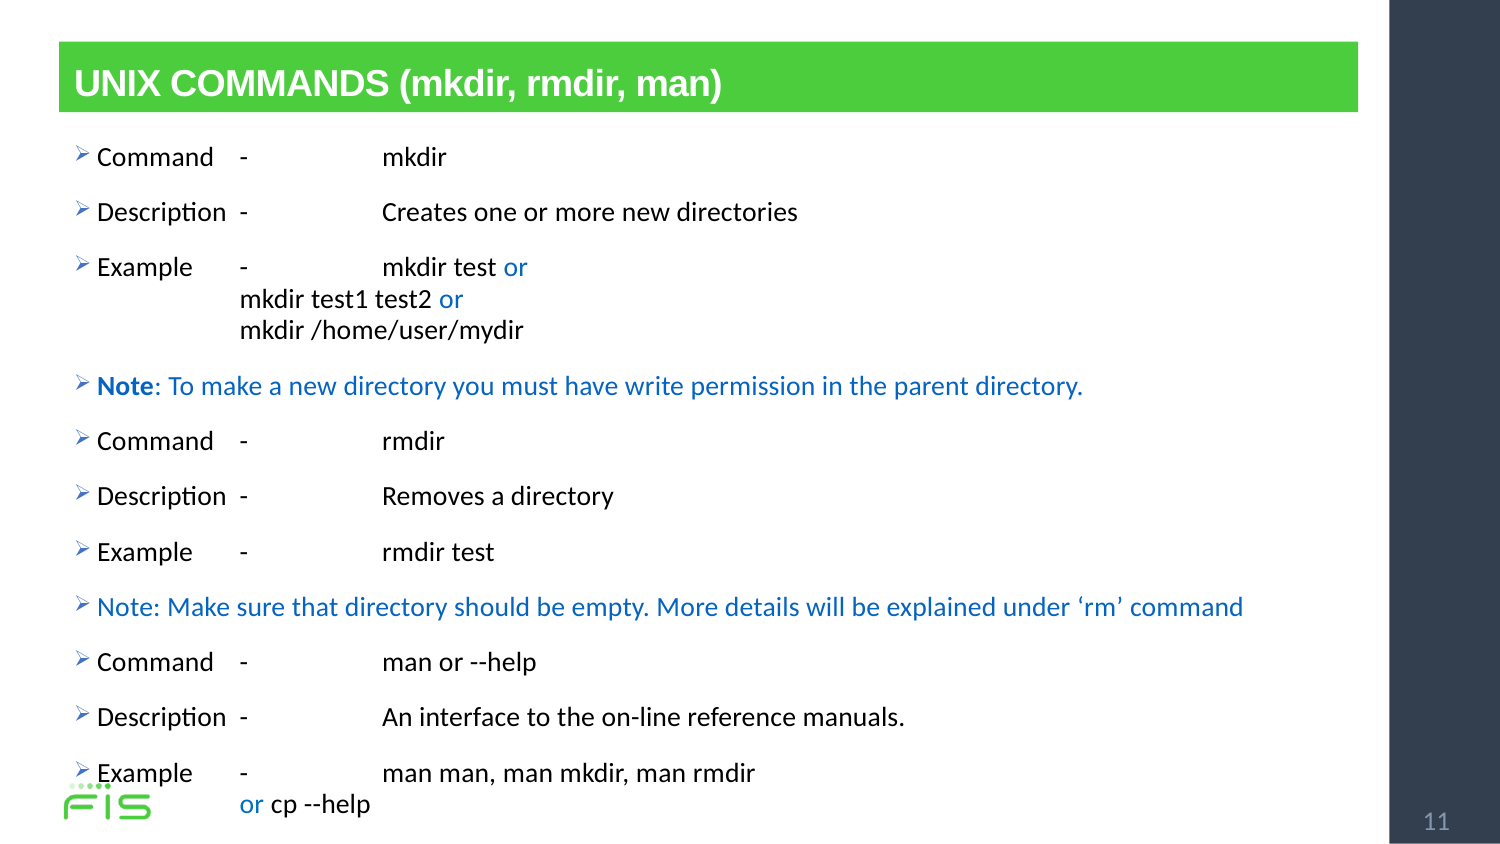

# UNIX COMMANDS (mkdir, rmdir, man)
Command	-	mkdir
Description	-	Creates one or more new directories
Example	-	mkdir test or
			mkdir test1 test2 or
      			mkdir /home/user/mydir
Note: To make a new directory you must have write permission in the parent directory.
Command	-	rmdir
Description 	-	Removes a directory
Example	-	rmdir test
Note: Make sure that directory should be empty. More details will be explained under ‘rm’ command
Command	-	man or --help
Description 	-	An interface to the on-line reference manuals.
Example	-	man man, man mkdir, man rmdir
			or cp --help

11